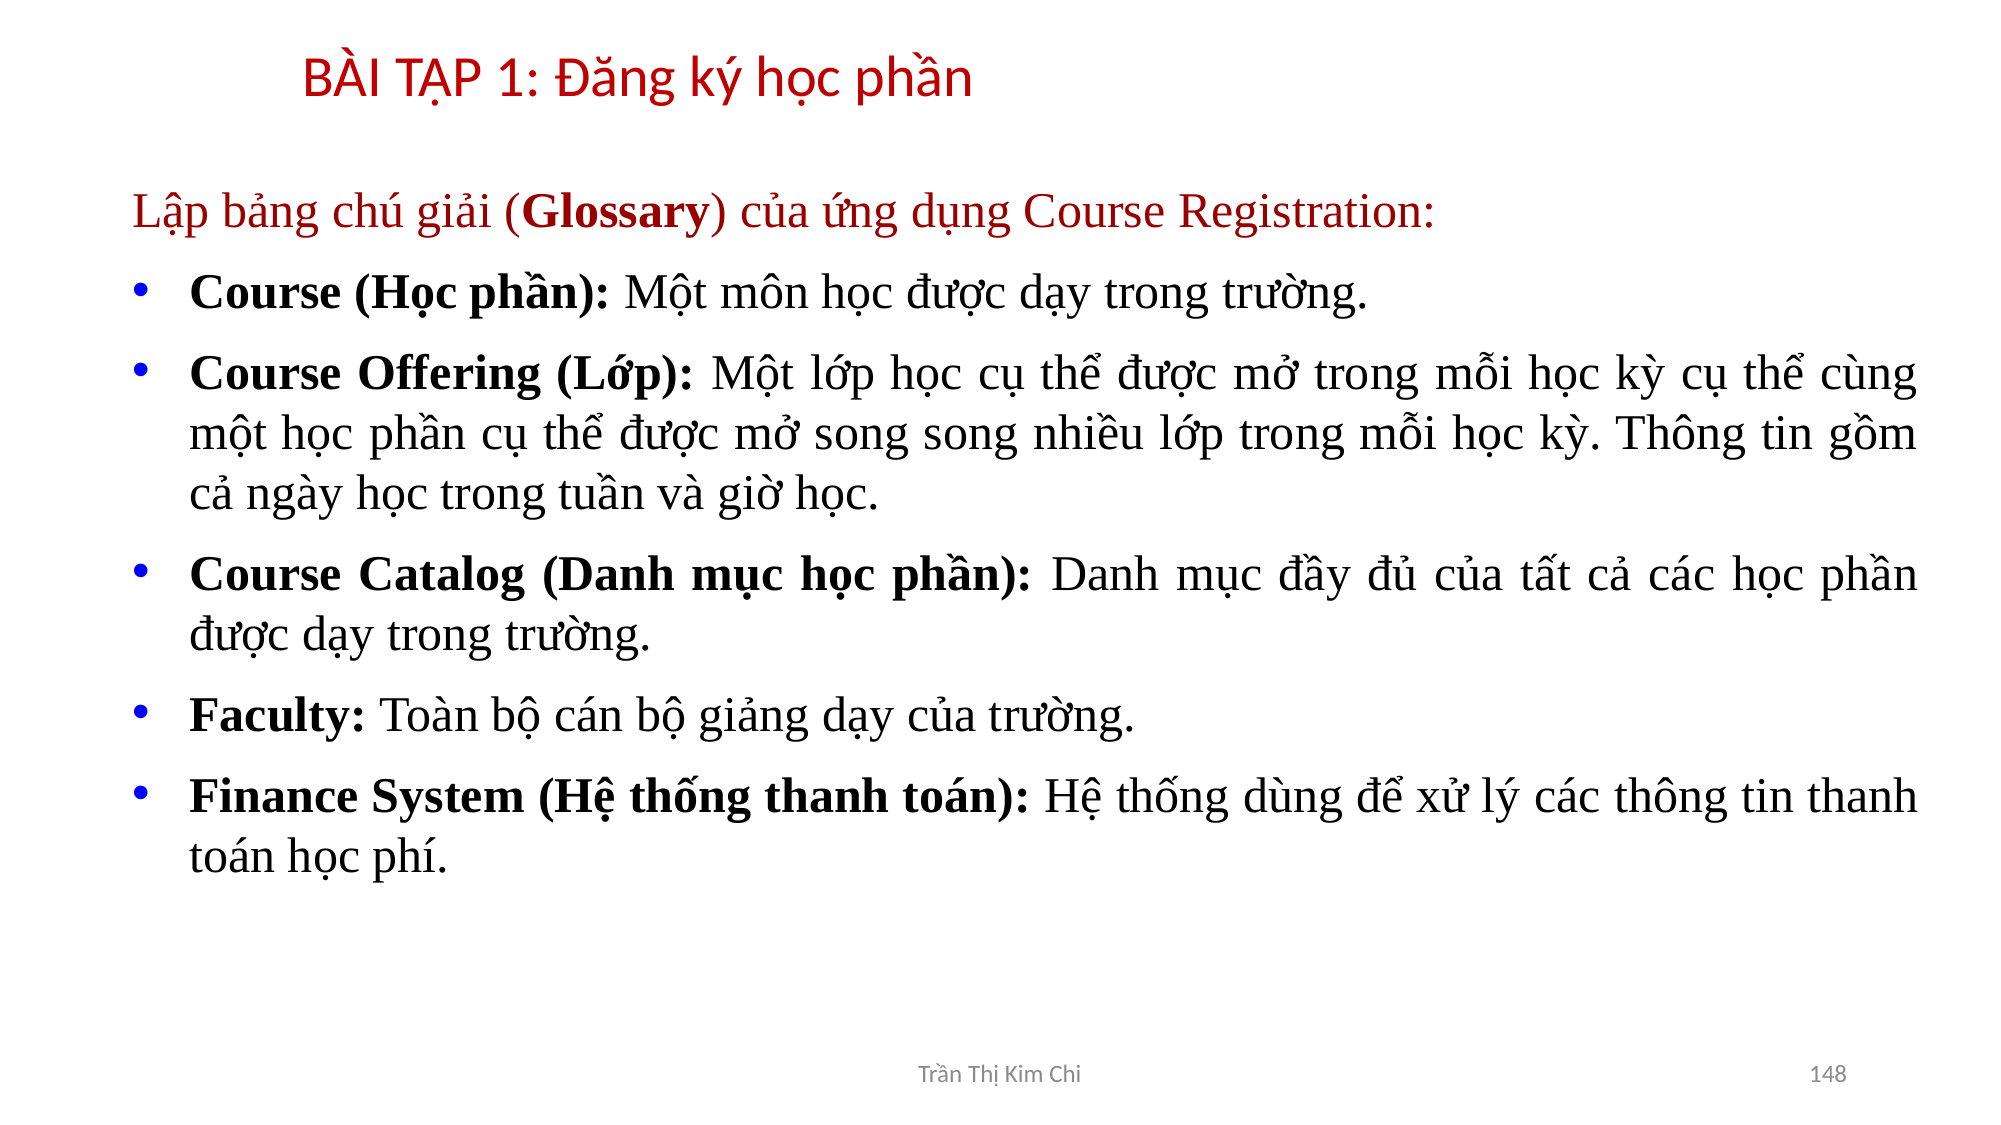

# BÀI TẬP 1: Đăng ký học phần
Lập bảng chú giải (Glossary) của ứng dụng Course Registration:
Course (Học phần): Một môn học được dạy trong trường.
Course Offering (Lớp): Một lớp học cụ thể được mở trong mỗi học kỳ cụ thể cùng một học phần cụ thể được mở song song nhiều lớp trong mỗi học kỳ. Thông tin gồm cả ngày học trong tuần và giờ học.
Course Catalog (Danh mục học phần): Danh mục đầy đủ của tất cả các học phần được dạy trong trường.
Faculty: Toàn bộ cán bộ giảng dạy của trường.
Finance System (Hệ thống thanh toán): Hệ thống dùng để xử lý các thông tin thanh toán học phí.
Trần Thị Kim Chi
148